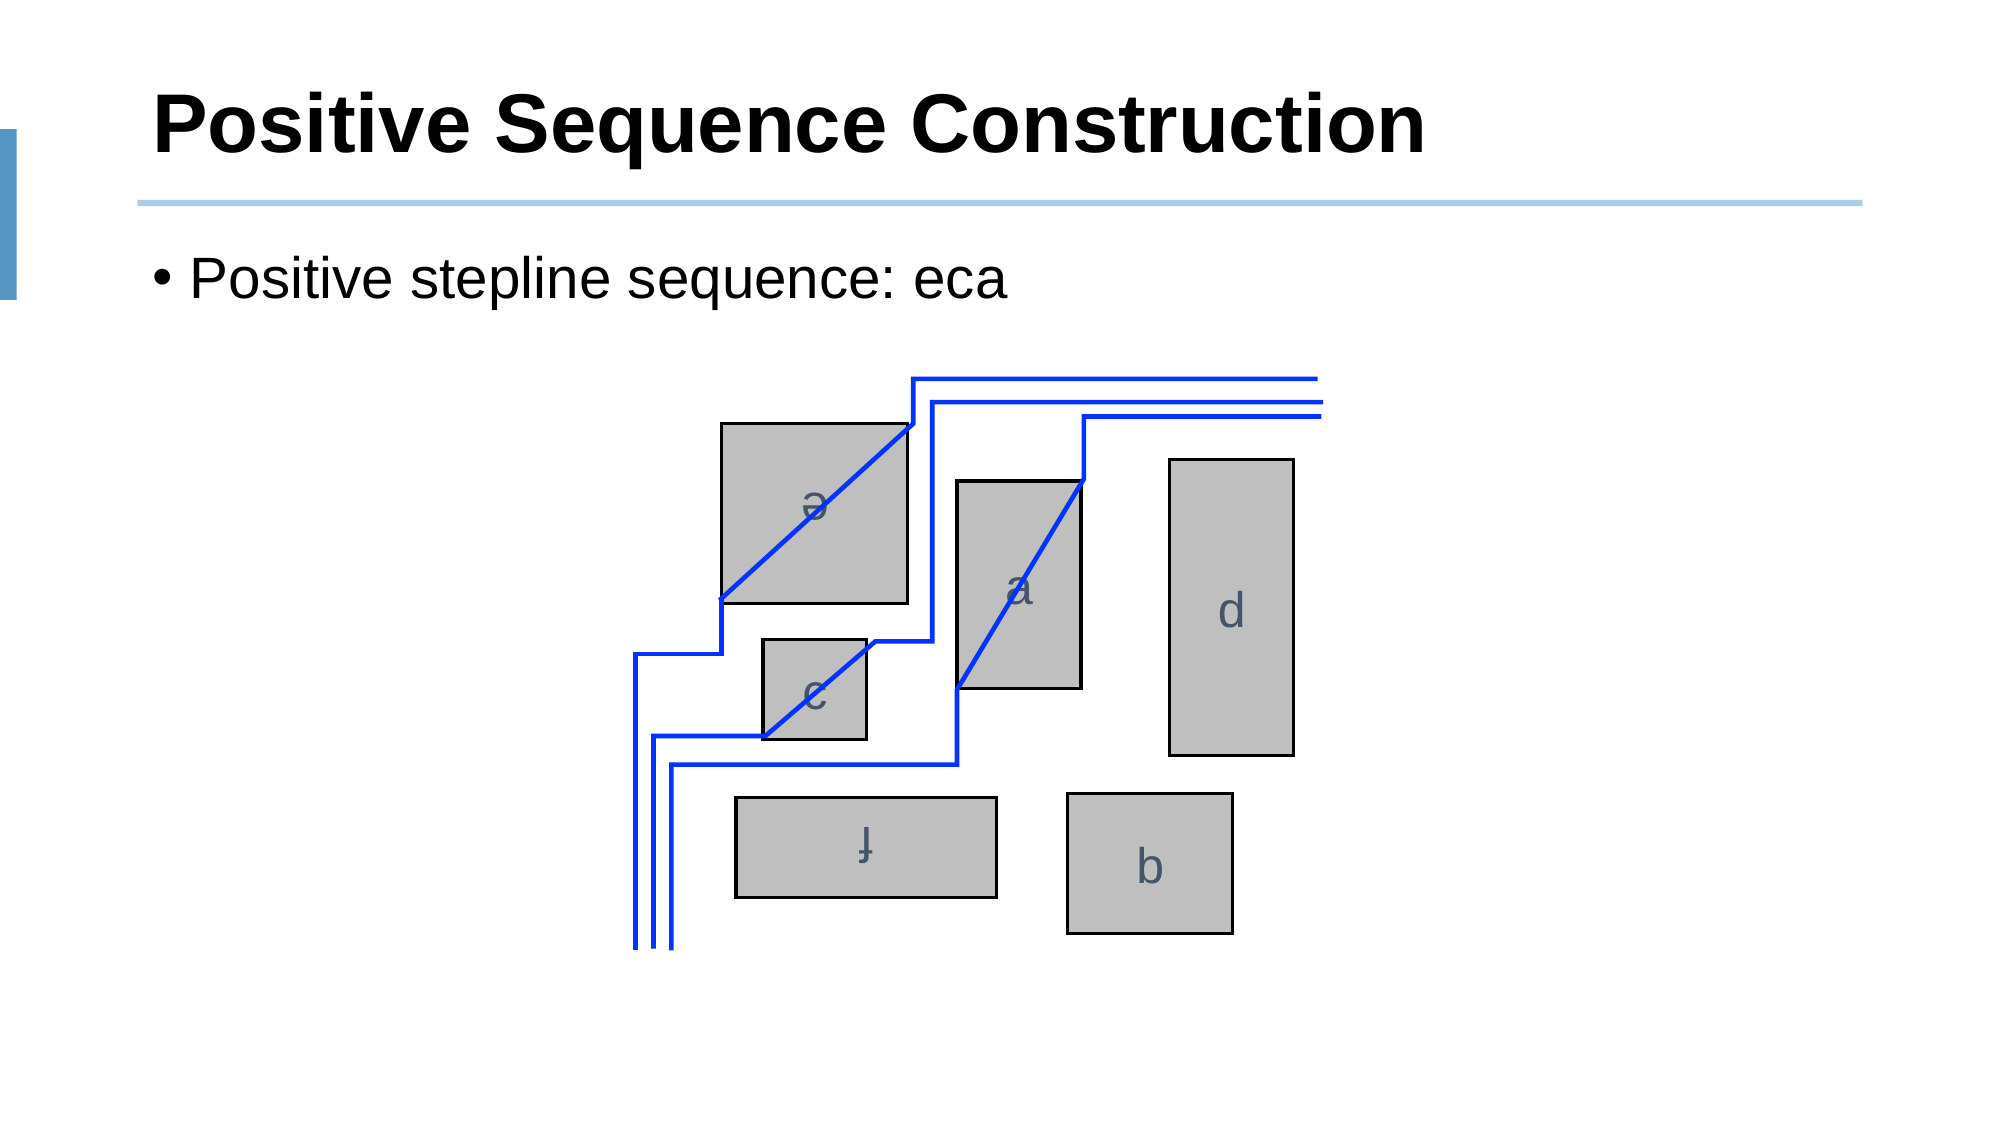

# Positive Sequence Construction
Positive stepline sequence: eca

e
d
a

c
f
b